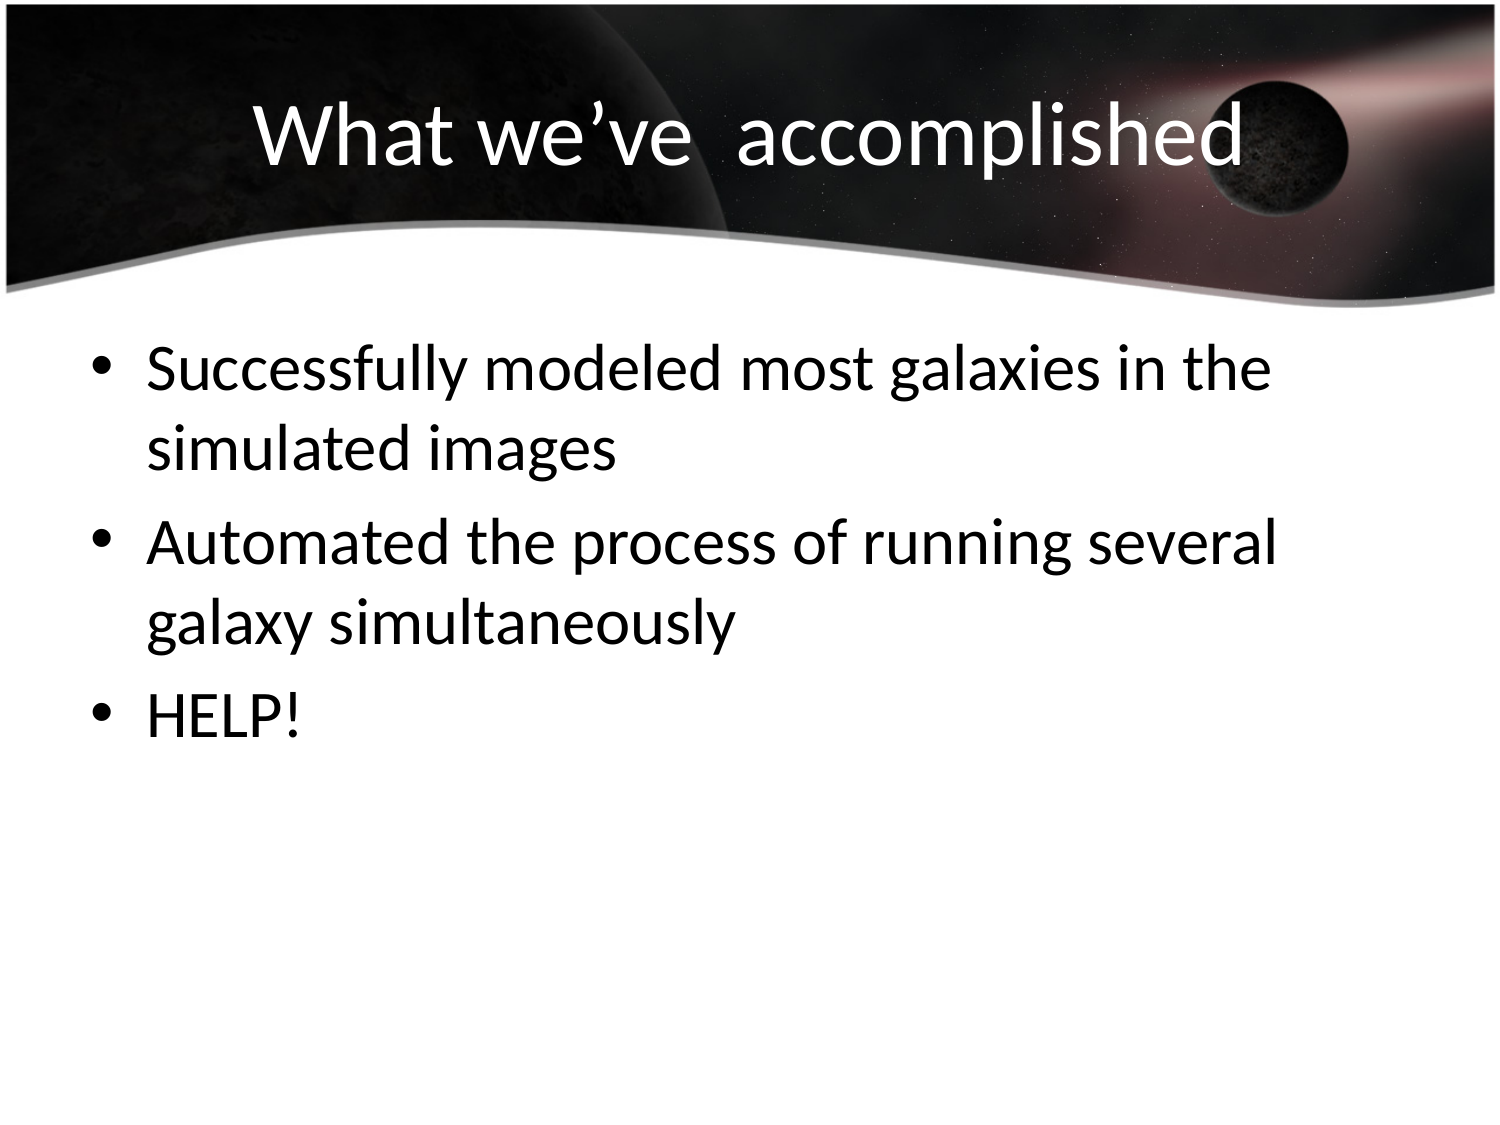

# What we’ve  accomplished
Successfully modeled most galaxies in the simulated images
Automated the process of running several galaxy simultaneously
HELP!